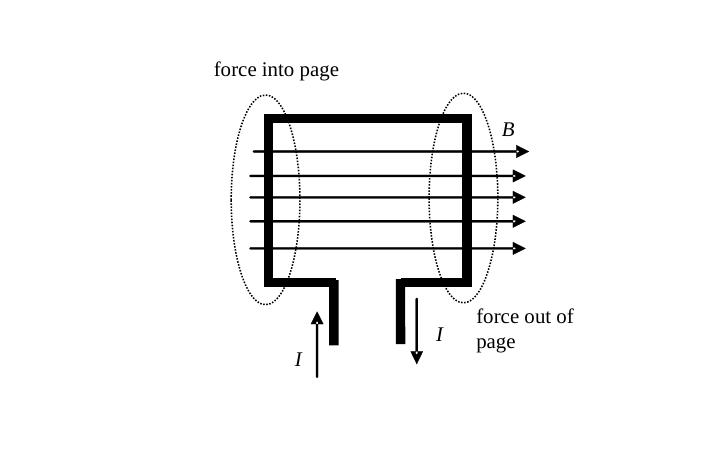

force into page

B

force out of
page

I
I